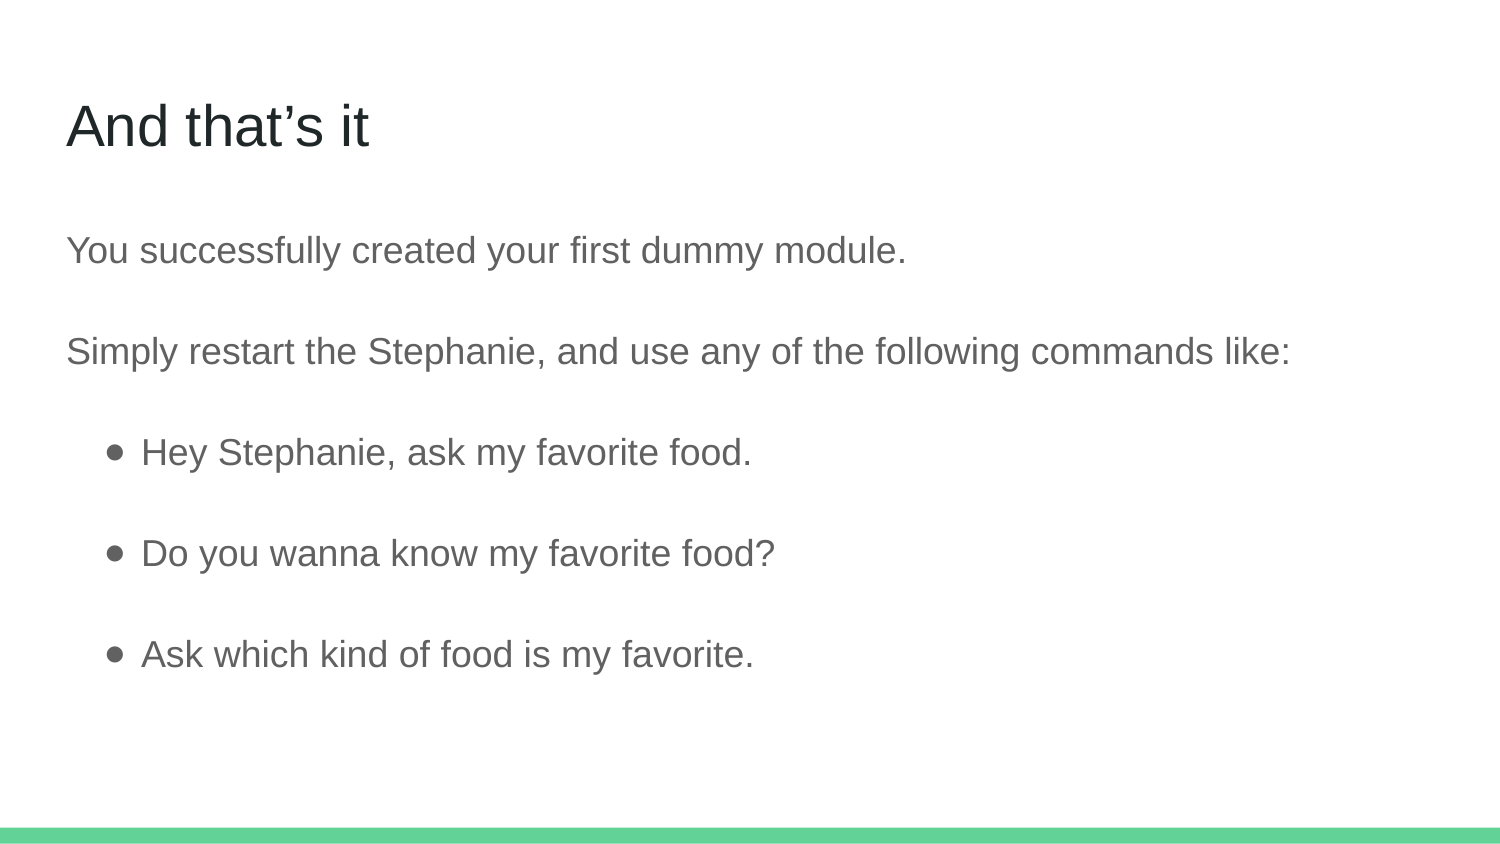

# And that’s it
You successfully created your first dummy module.
Simply restart the Stephanie, and use any of the following commands like:
Hey Stephanie, ask my favorite food.
Do you wanna know my favorite food?
Ask which kind of food is my favorite.